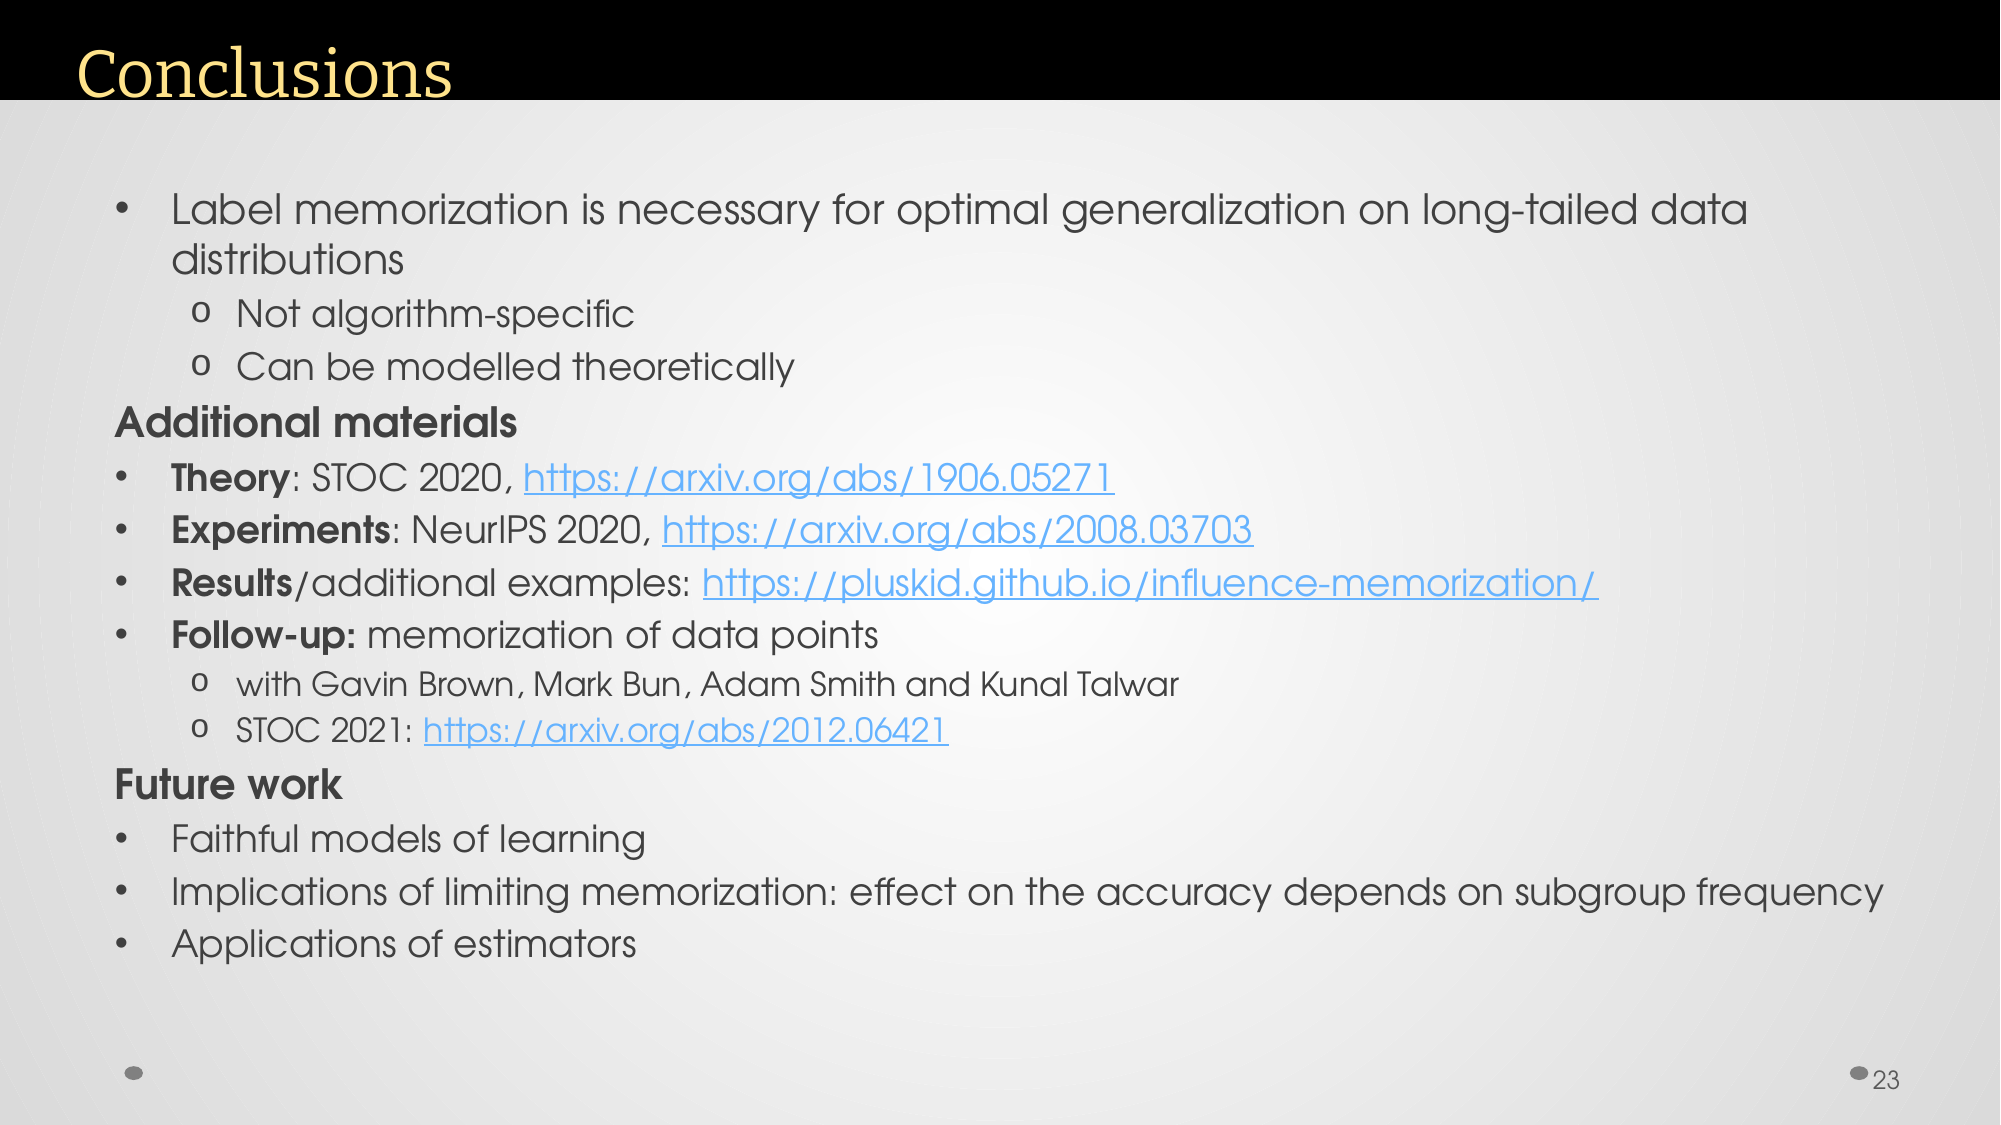

# Conclusions
Label memorization is necessary for optimal generalization on long-tailed data distributions
Not algorithm-specific
Can be modelled theoretically
Additional materials
Theory: STOC 2020, https://arxiv.org/abs/1906.05271
Experiments: NeurIPS 2020, https://arxiv.org/abs/2008.03703
Results/additional examples: https://pluskid.github.io/influence-memorization/
Follow-up: memorization of data points
with Gavin Brown, Mark Bun, Adam Smith and Kunal Talwar
STOC 2021: https://arxiv.org/abs/2012.06421
Future work
Faithful models of learning
Implications of limiting memorization: effect on the accuracy depends on subgroup frequency
Applications of estimators

23